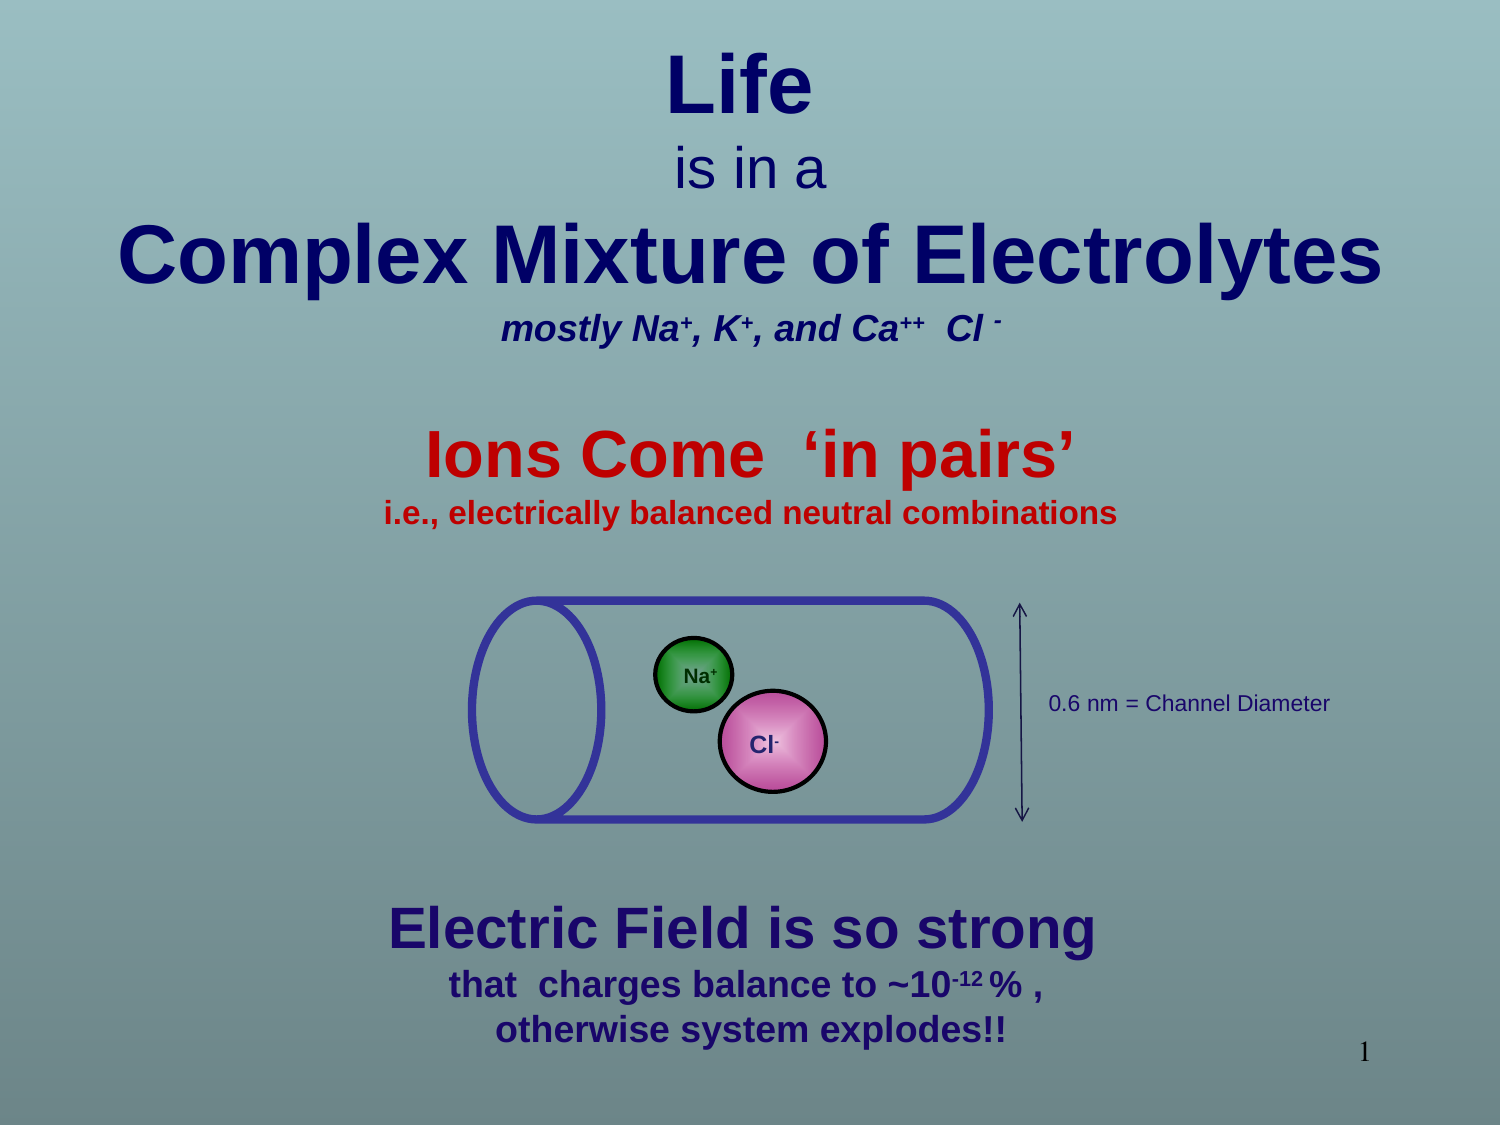

Life
is in a
Complex Mixture of Electrolytes
mostly Na+, K+, and Ca++  Cl -
Ions Come  ‘in pairs’
i.e., electrically balanced neutral combinations

Na+
Cl-

0.6 nm = Channel Diameter
Electric Field is so strong
that  charges balance to ~10-12 % ,
otherwise system explodes!!
1